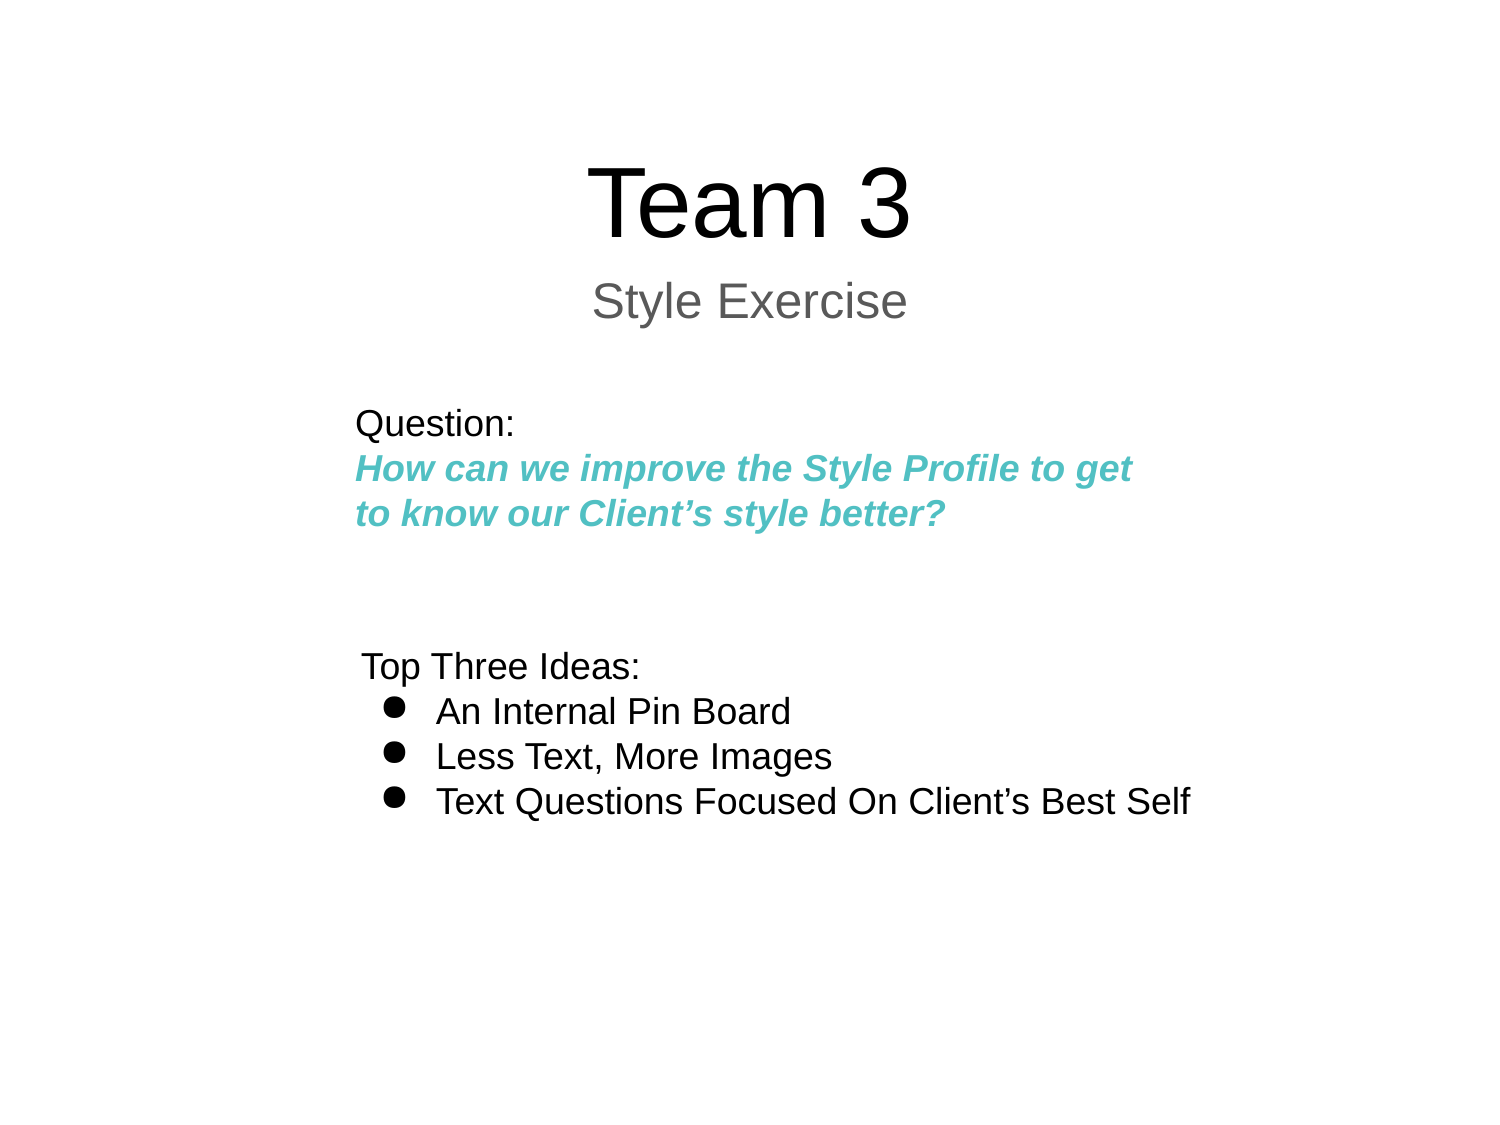

# Team 3
Style Exercise

Question:
How can we improve the Style Profile to get to know our Client’s style better?
Top Three Ideas:
An Internal Pin Board
Less Text, More Images
Text Questions Focused On Client’s Best Self